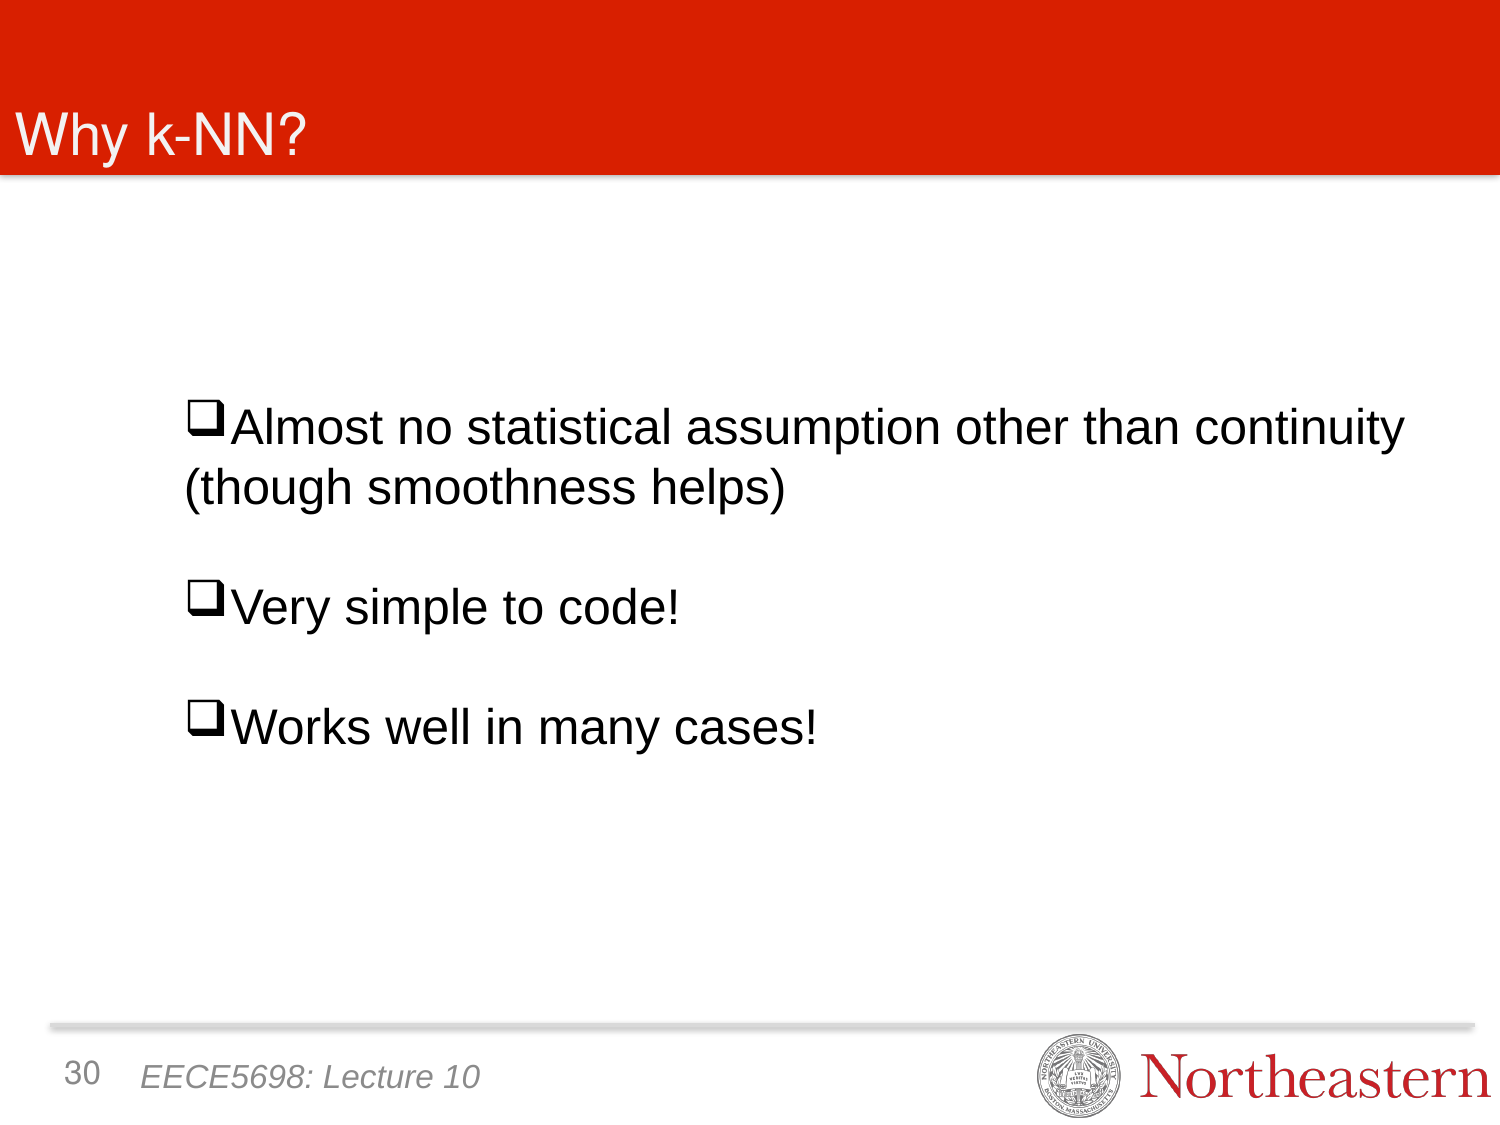

# Why k-NN?
Almost no statistical assumption other than continuity
(though smoothness helps)

Very simple to code!

Works well in many cases!
30
EECE5698: Lecture 10